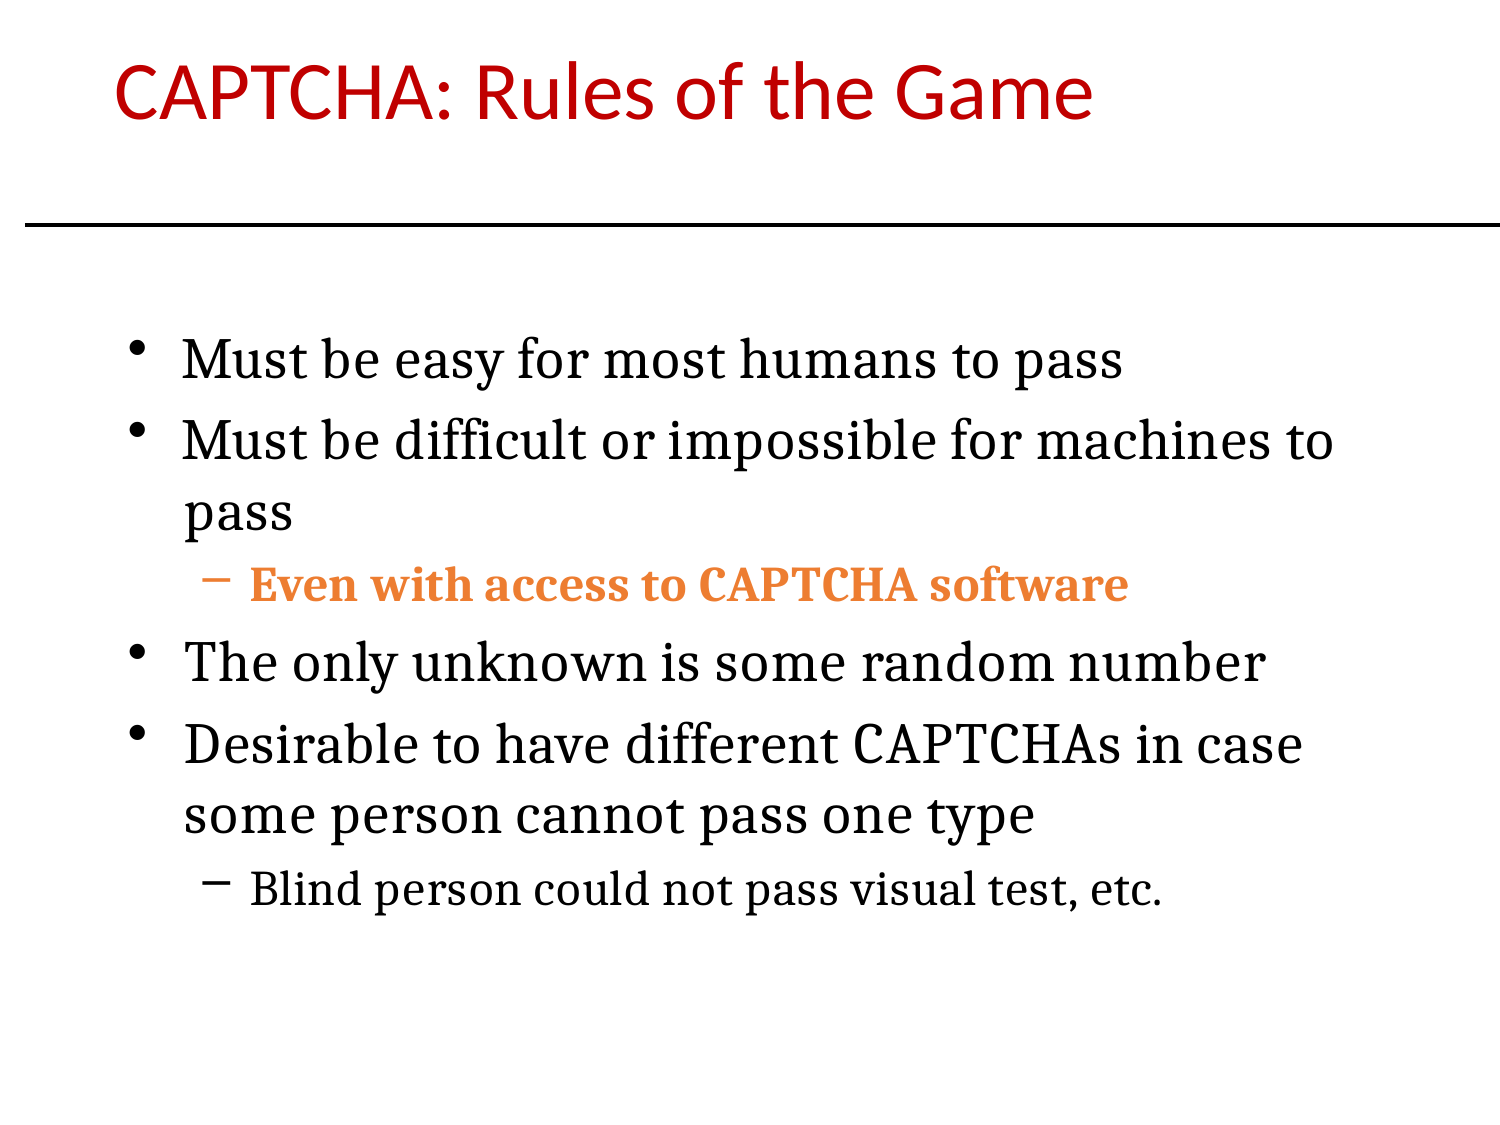

# CAPTCHA: Rules of the Game
Must be easy for most humans to pass
Must be difficult or impossible for machines to pass
Even with access to CAPTCHA software
The only unknown is some random number
Desirable to have different CAPTCHAs in case some person cannot pass one type
Blind person could not pass visual test, etc.